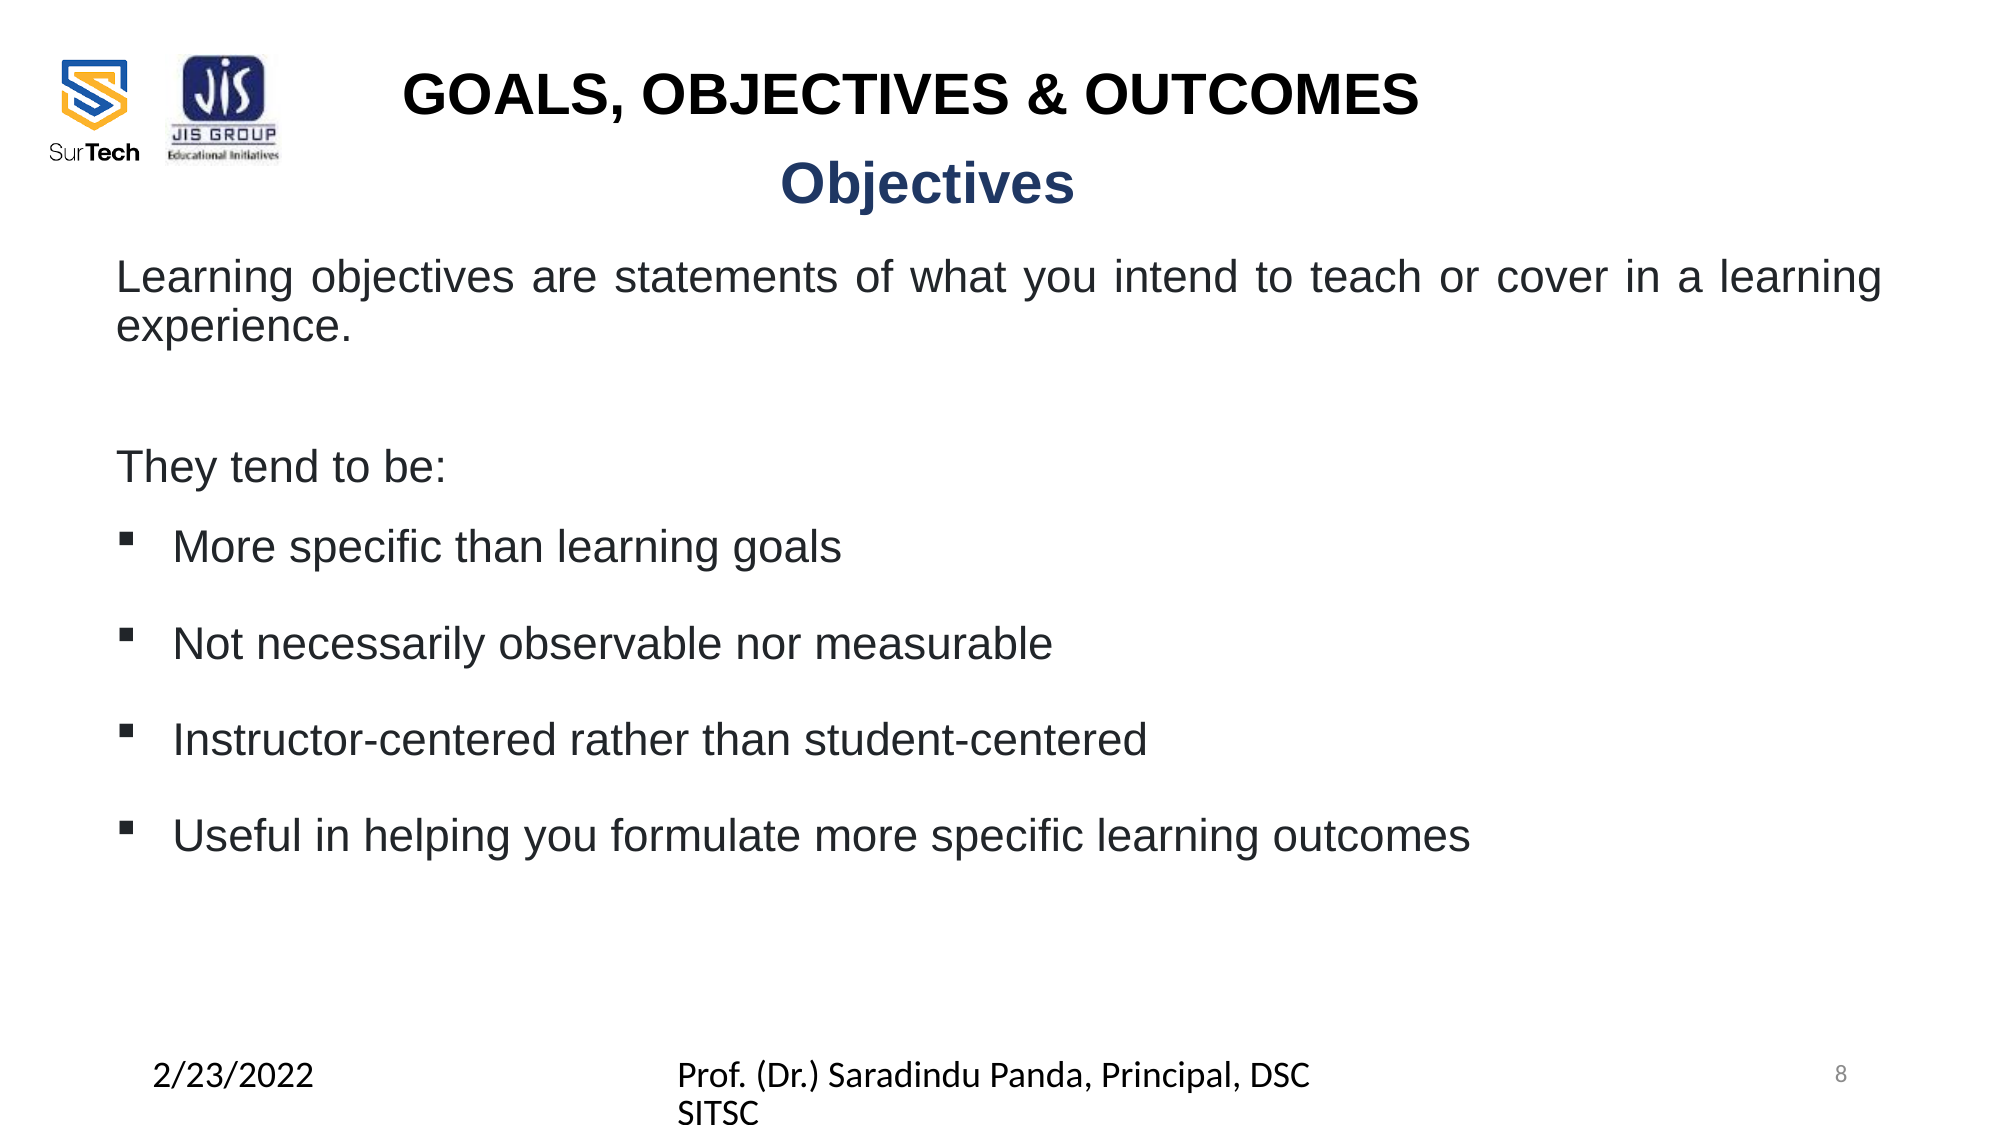

# GOALS, OBJECTIVES & OUTCOMES
Objectives
Learning objectives are statements of what you intend to teach or cover in a learning experience.

They tend to be:
More specific than learning goals
Not necessarily observable nor measurable
Instructor-centered rather than student-centered
Useful in helping you formulate more specific learning outcomes
2/23/2022
Prof. (Dr.) Saradindu Panda, Principal, DSCSITSC
8